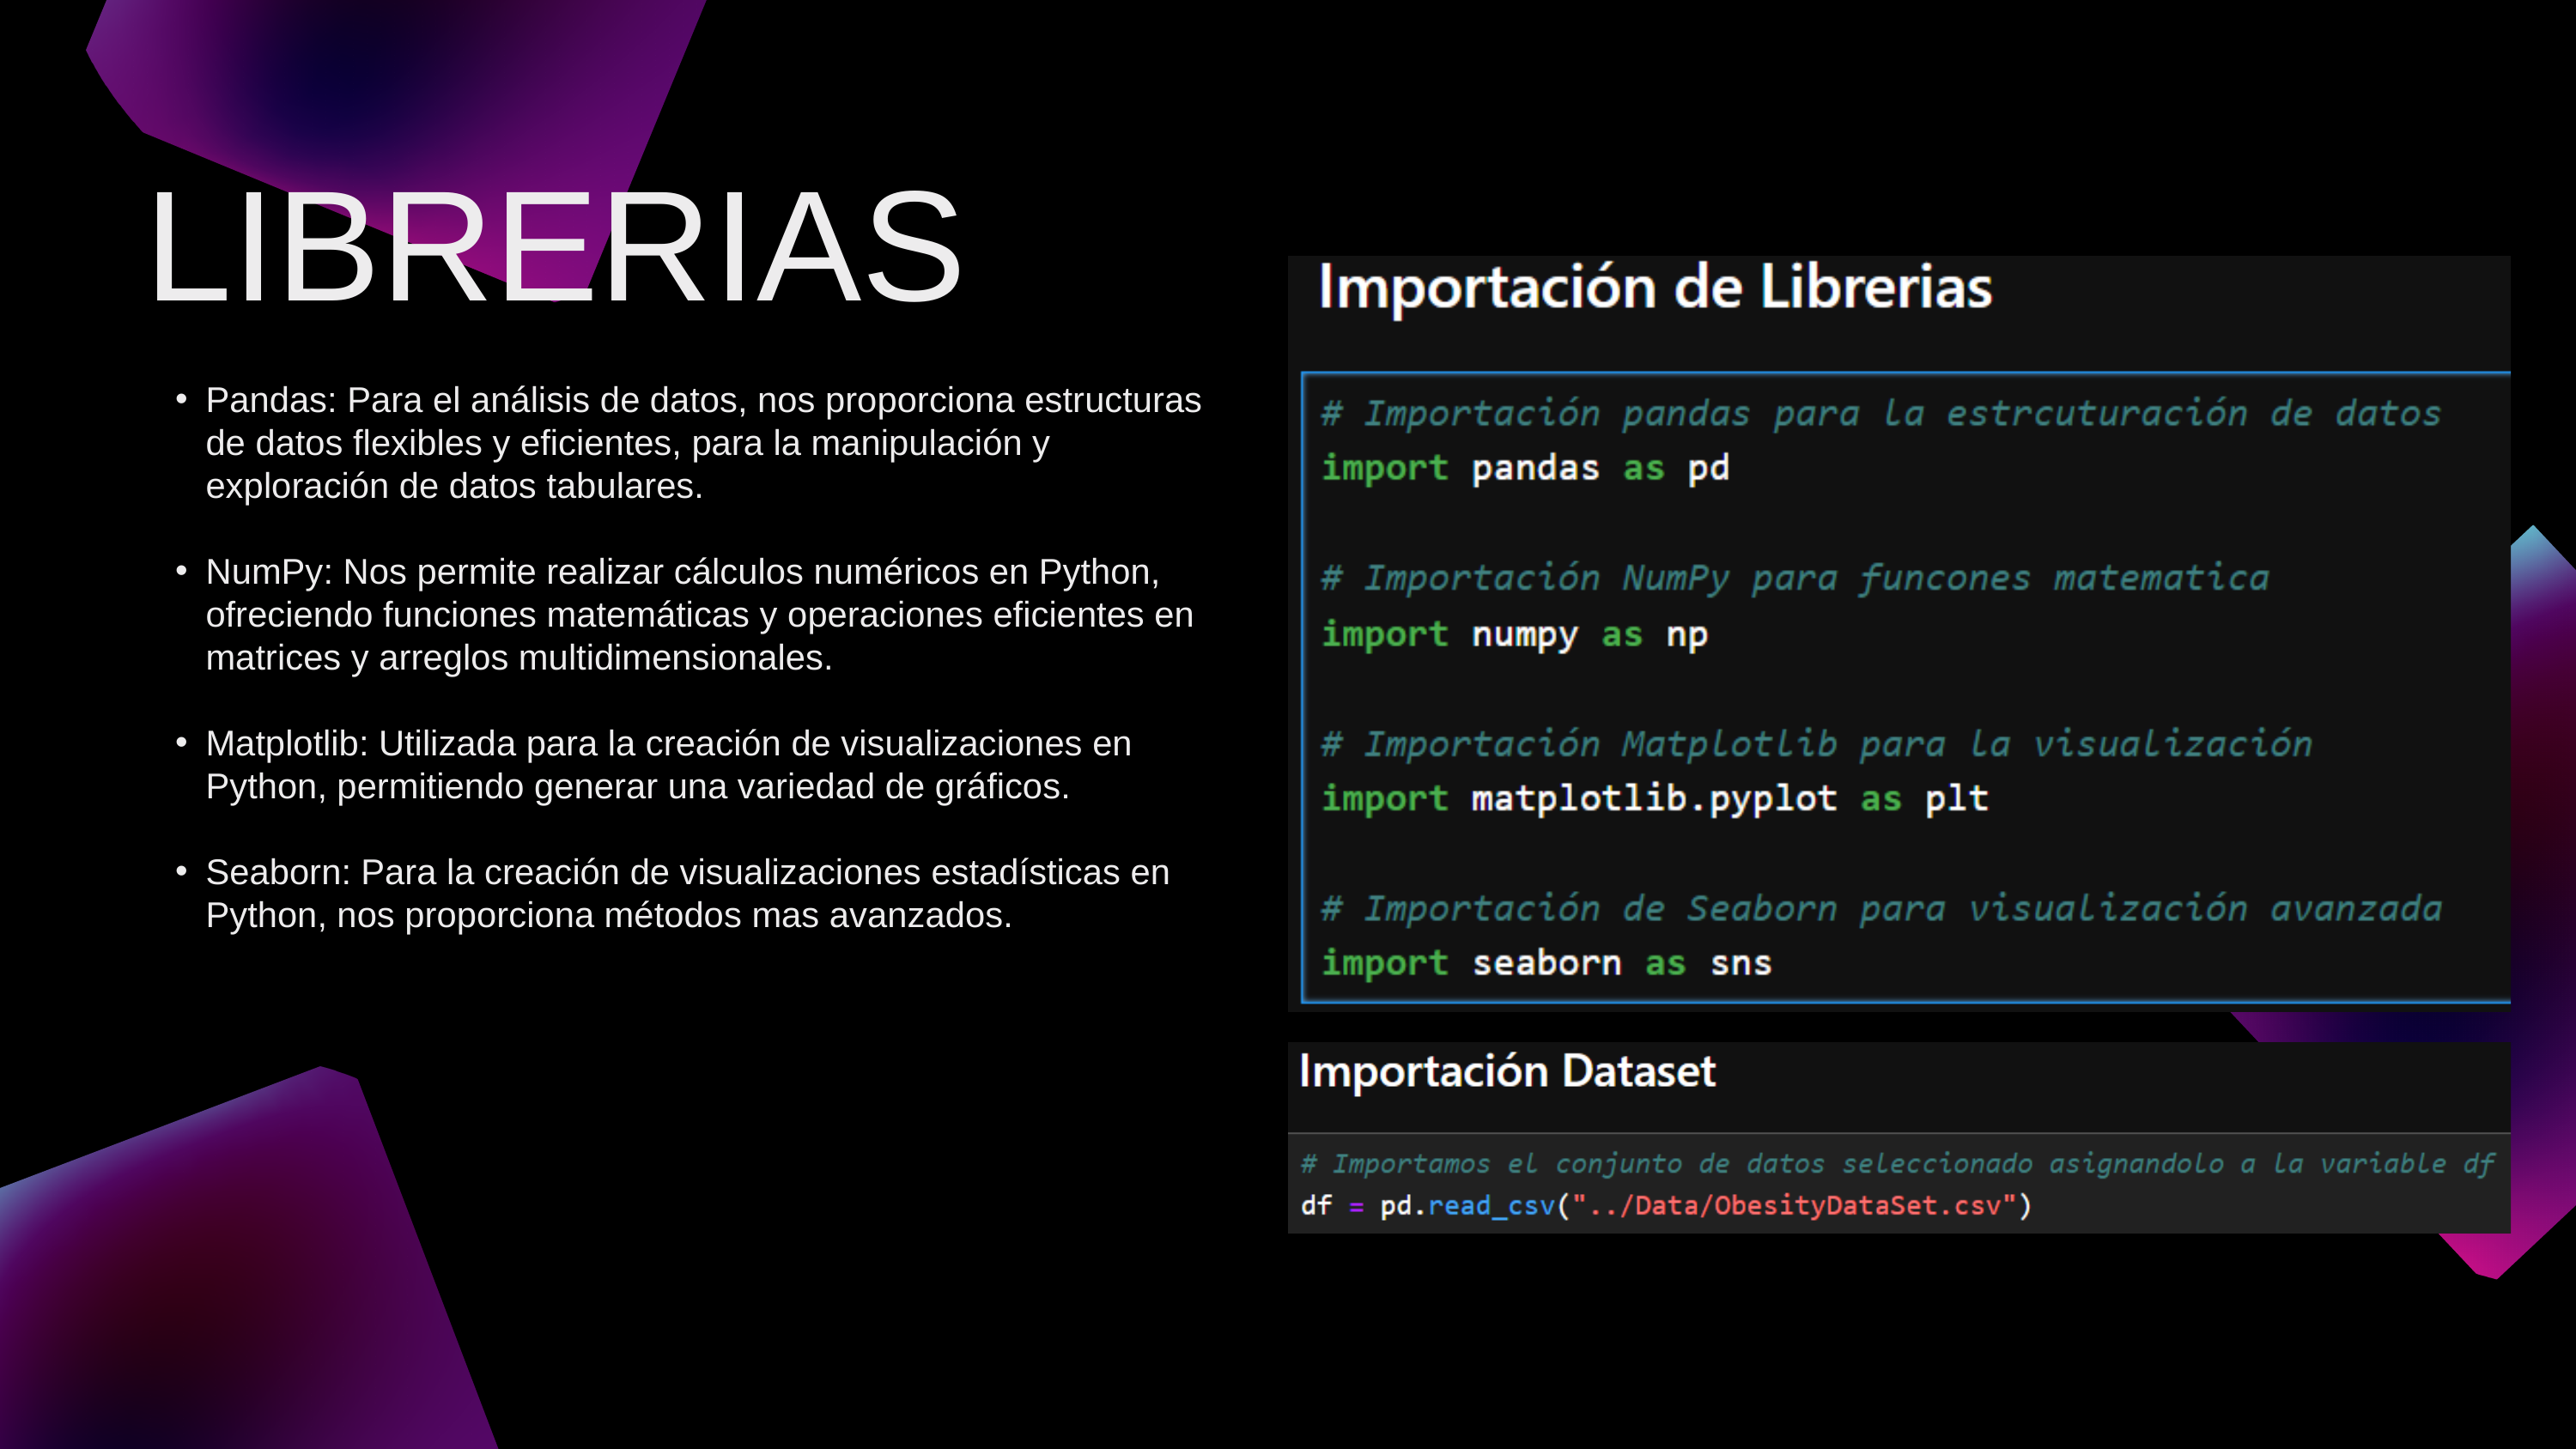

LIBRERIAS

Pandas: Para el análisis de datos, nos proporciona estructuras de datos flexibles y eficientes, para la manipulación y exploración de datos tabulares.

NumPy: Nos permite realizar cálculos numéricos en Python, ofreciendo funciones matemáticas y operaciones eficientes en matrices y arreglos multidimensionales.

Matplotlib: Utilizada para la creación de visualizaciones en Python, permitiendo generar una variedad de gráficos.

Seaborn: Para la creación de visualizaciones estadísticas en Python, nos proporciona métodos mas avanzados.